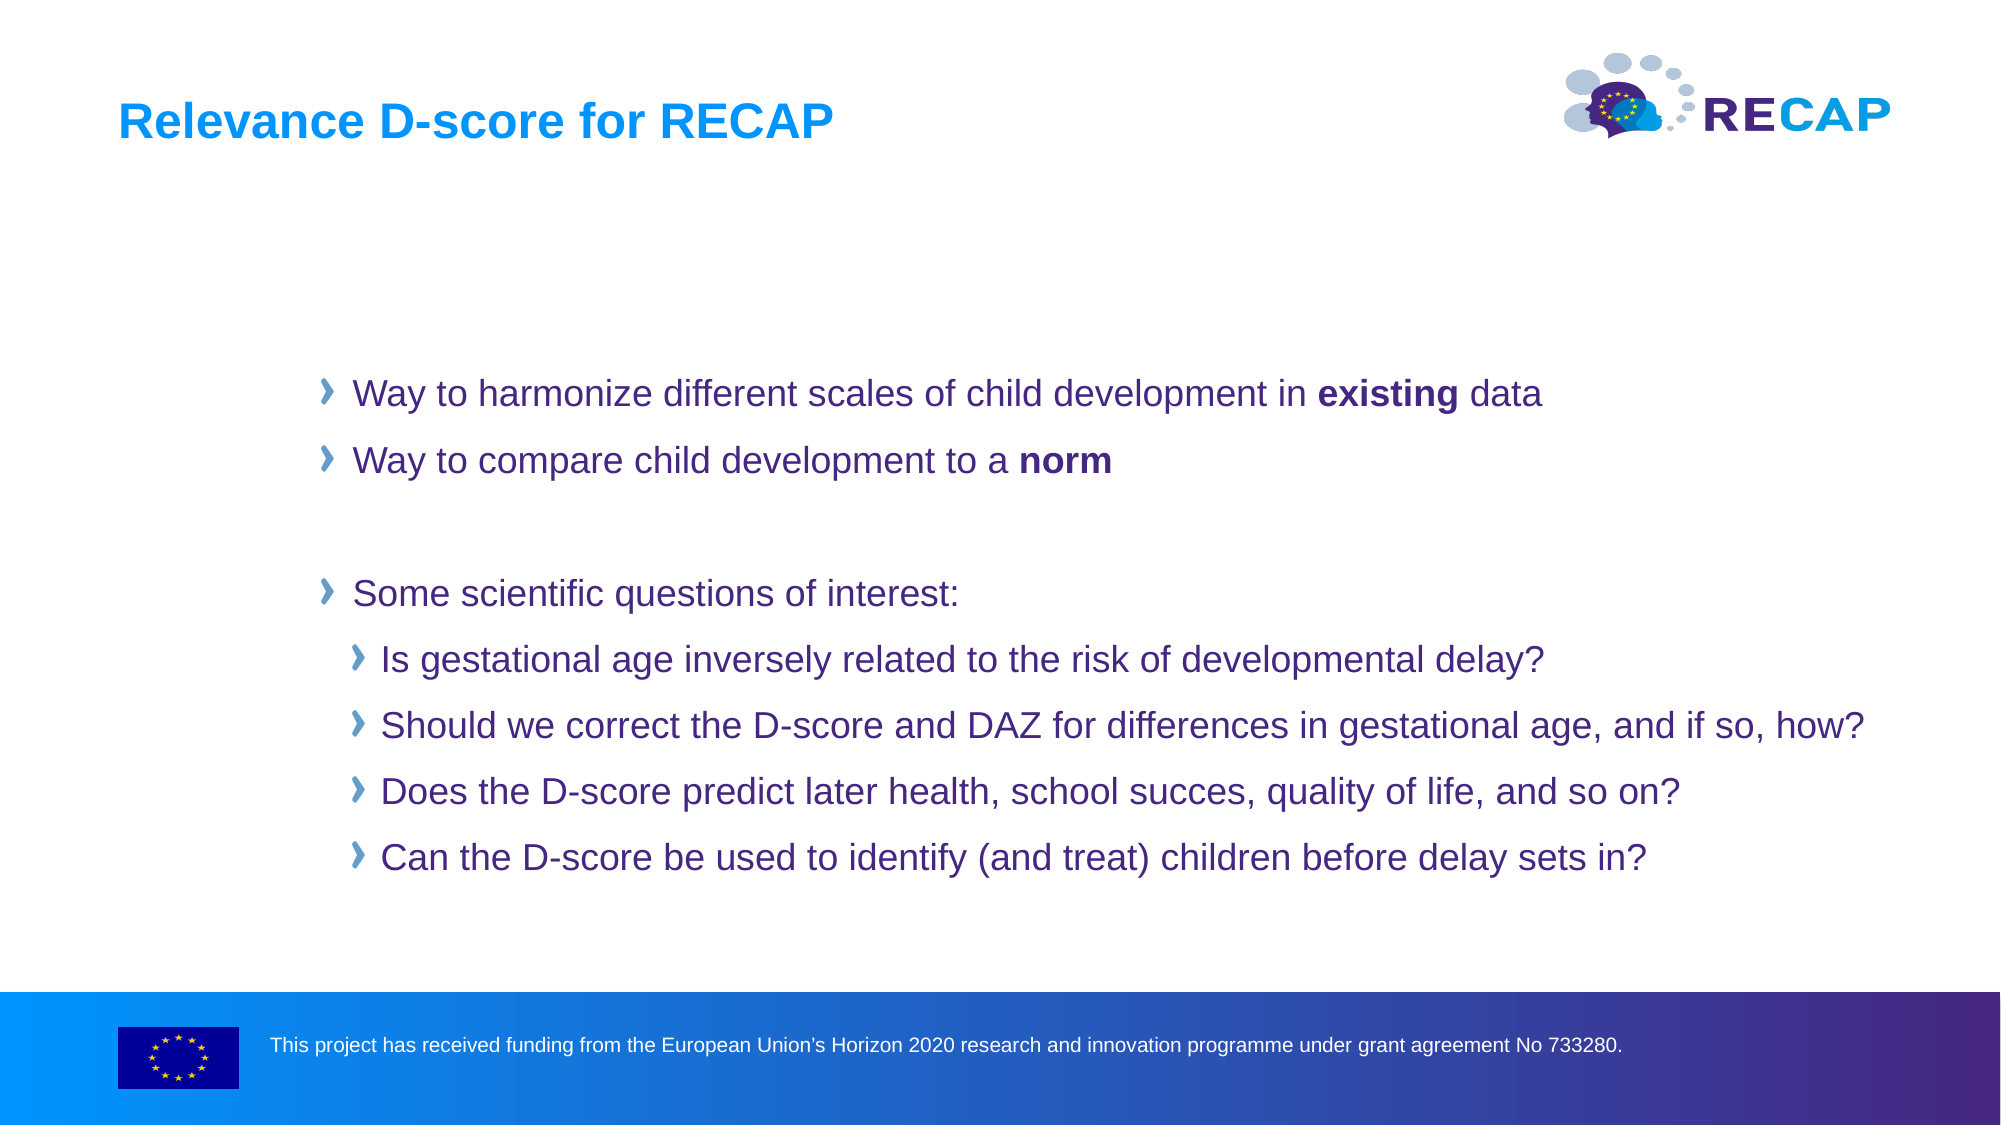

# Relevance D-score for RECAP
Way to harmonize different scales of child development in existing data
Way to compare child development to a norm

Some scientific questions of interest:
Is gestational age inversely related to the risk of developmental delay?
Should we correct the D-score and DAZ for differences in gestational age, and if so, how?
Does the D-score predict later health, school succes, quality of life, and so on?
Can the D-score be used to identify (and treat) children before delay sets in?